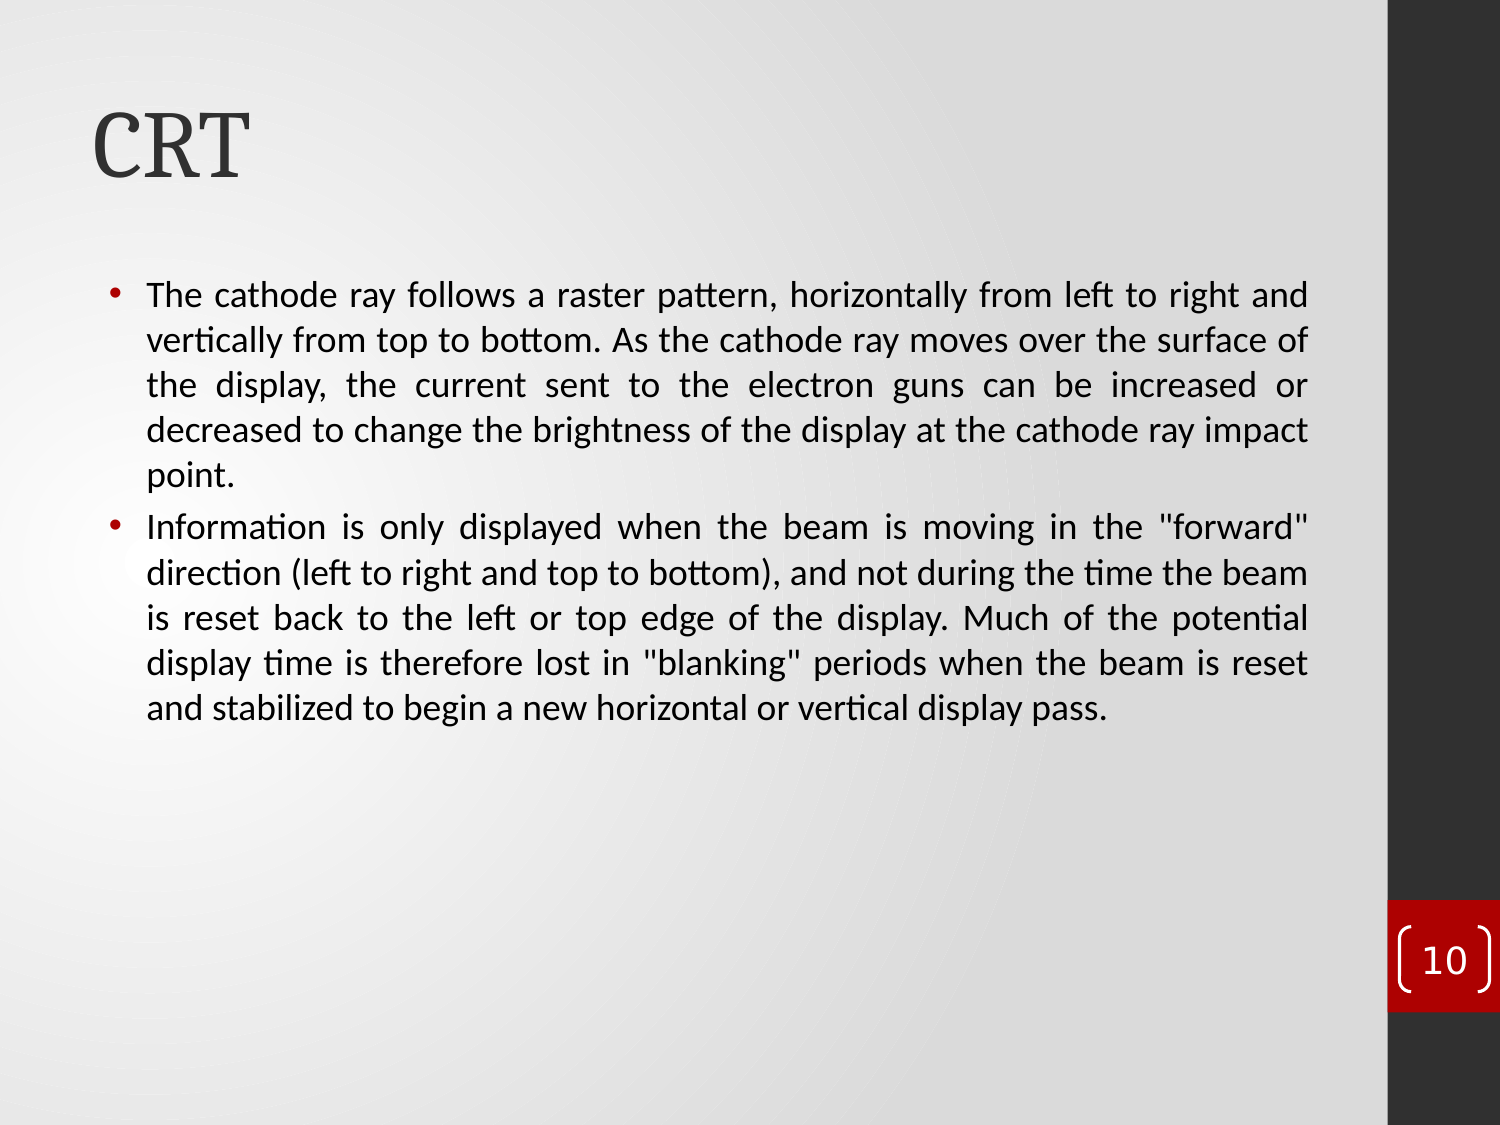

# CRT
The cathode ray follows a raster pattern, horizontally from left to right and vertically from top to bottom. As the cathode ray moves over the surface of the display, the current sent to the electron guns can be increased or decreased to change the brightness of the display at the cathode ray impact point.
Information is only displayed when the beam is moving in the "forward" direction (left to right and top to bottom), and not during the time the beam is reset back to the left or top edge of the display. Much of the potential display time is therefore lost in "blanking" periods when the beam is reset and stabilized to begin a new horizontal or vertical display pass.
10